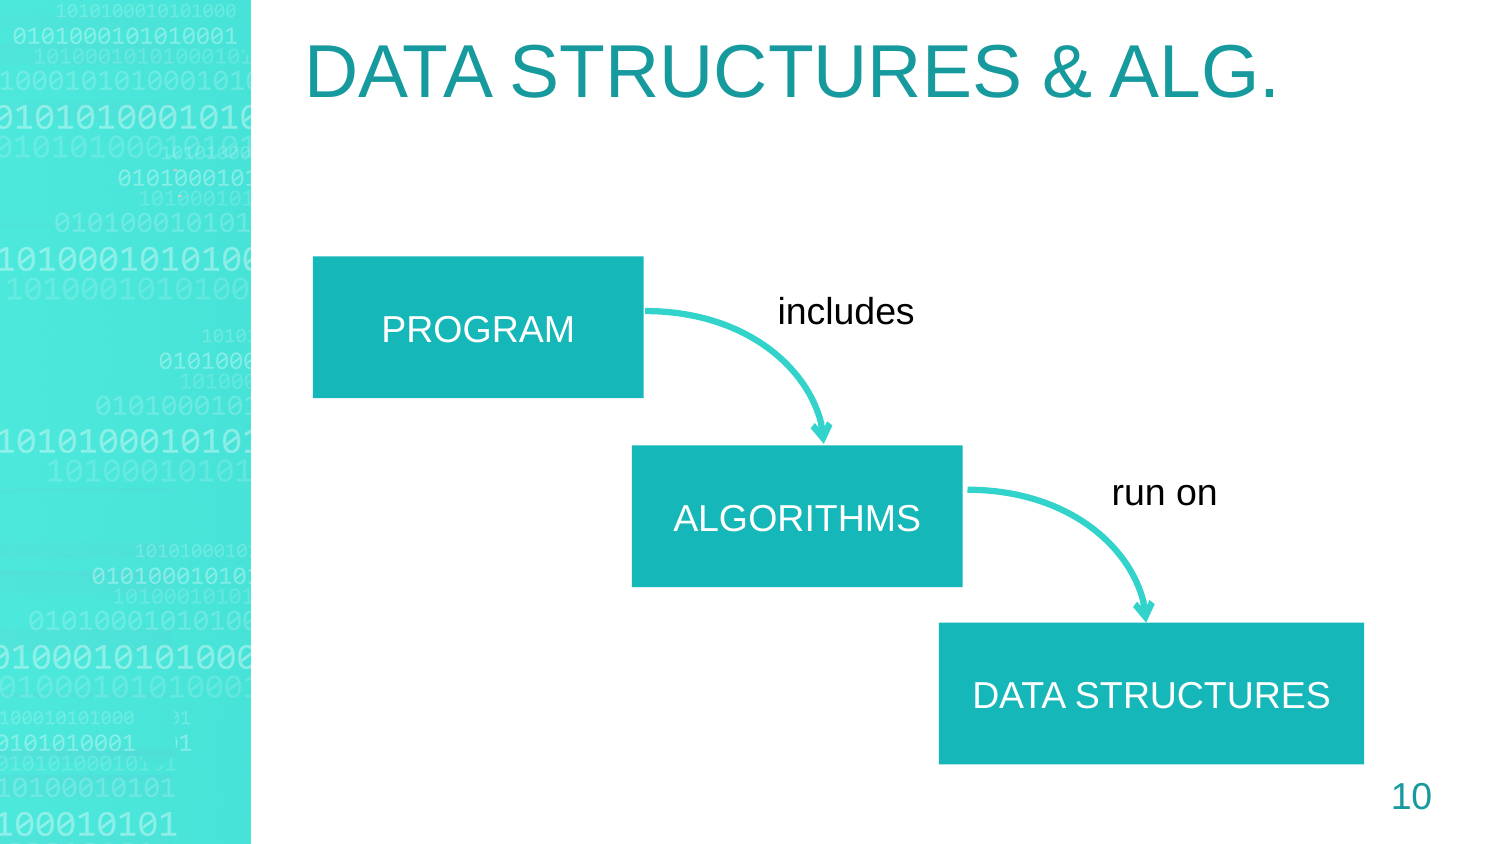

DATA STRUCTURES & ALG.
PROGRAM
includes

ALGORITHMS
run on

DATA STRUCTURES